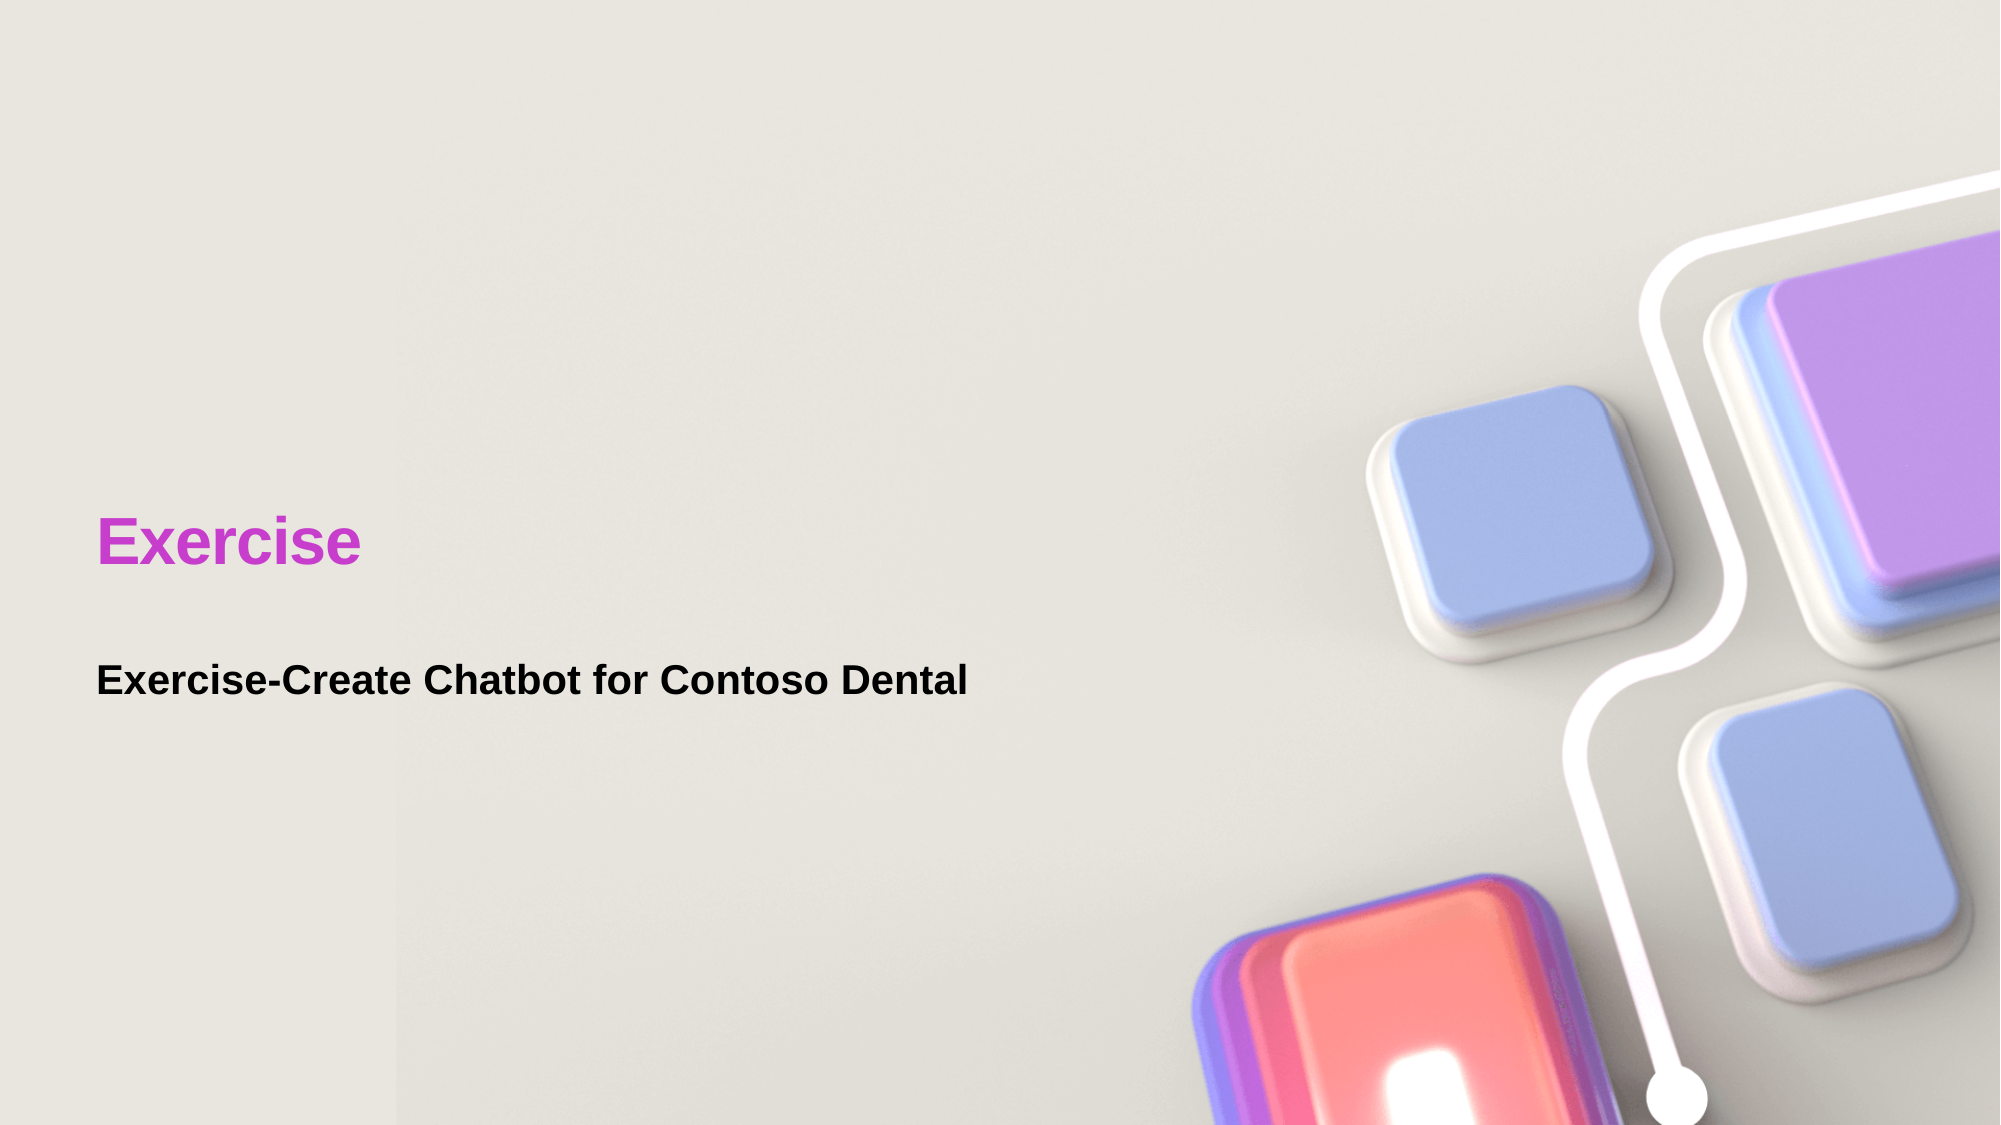

# Exercise
Exercise-Create Chatbot for Contoso Dental